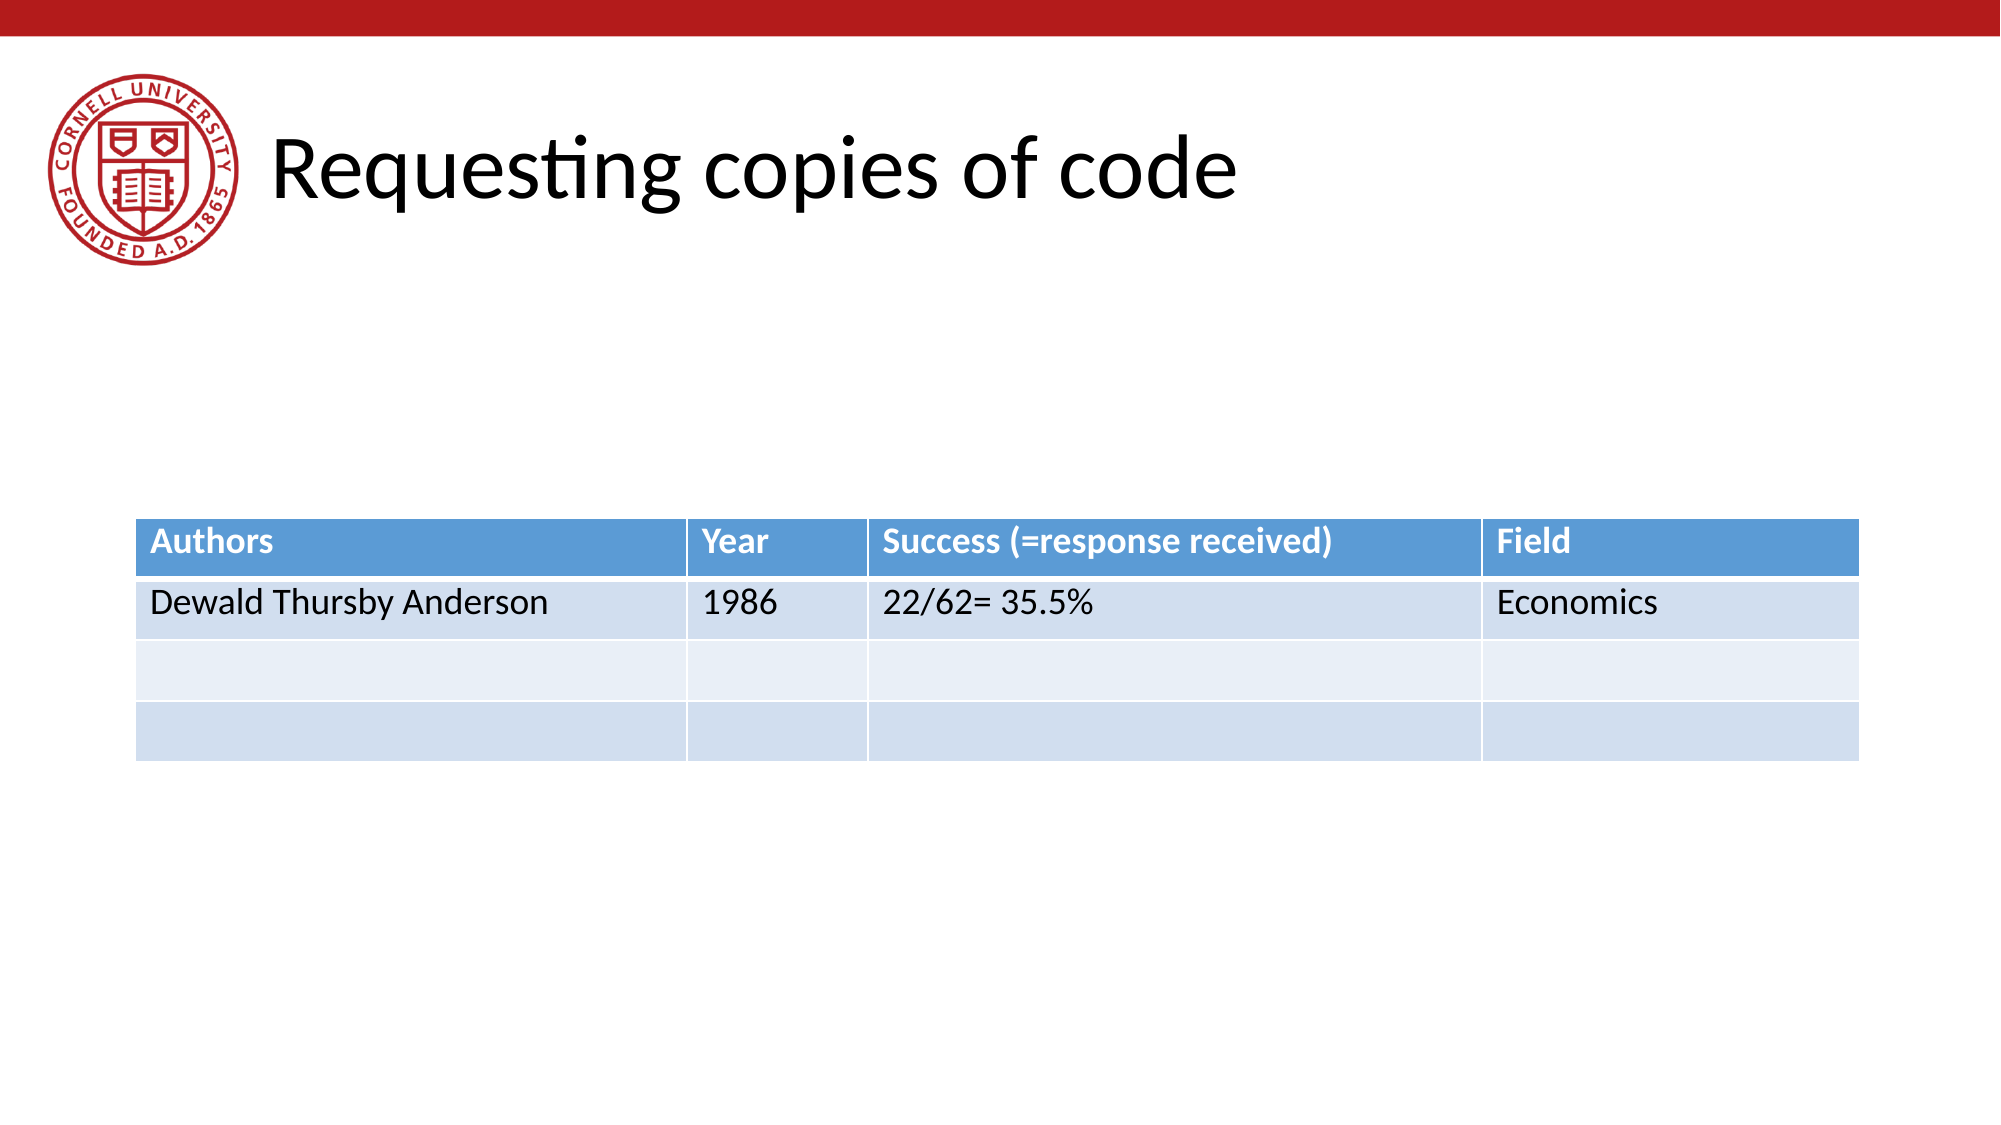

# Requesting copies of code
| Authors | Year | Success (=response received) | Field |
| --- | --- | --- | --- |
| Dewald Thursby Anderson | 1986 | 22/62= 35.5% | Economics |
|  |  |  |  |
|  |  |  |  |